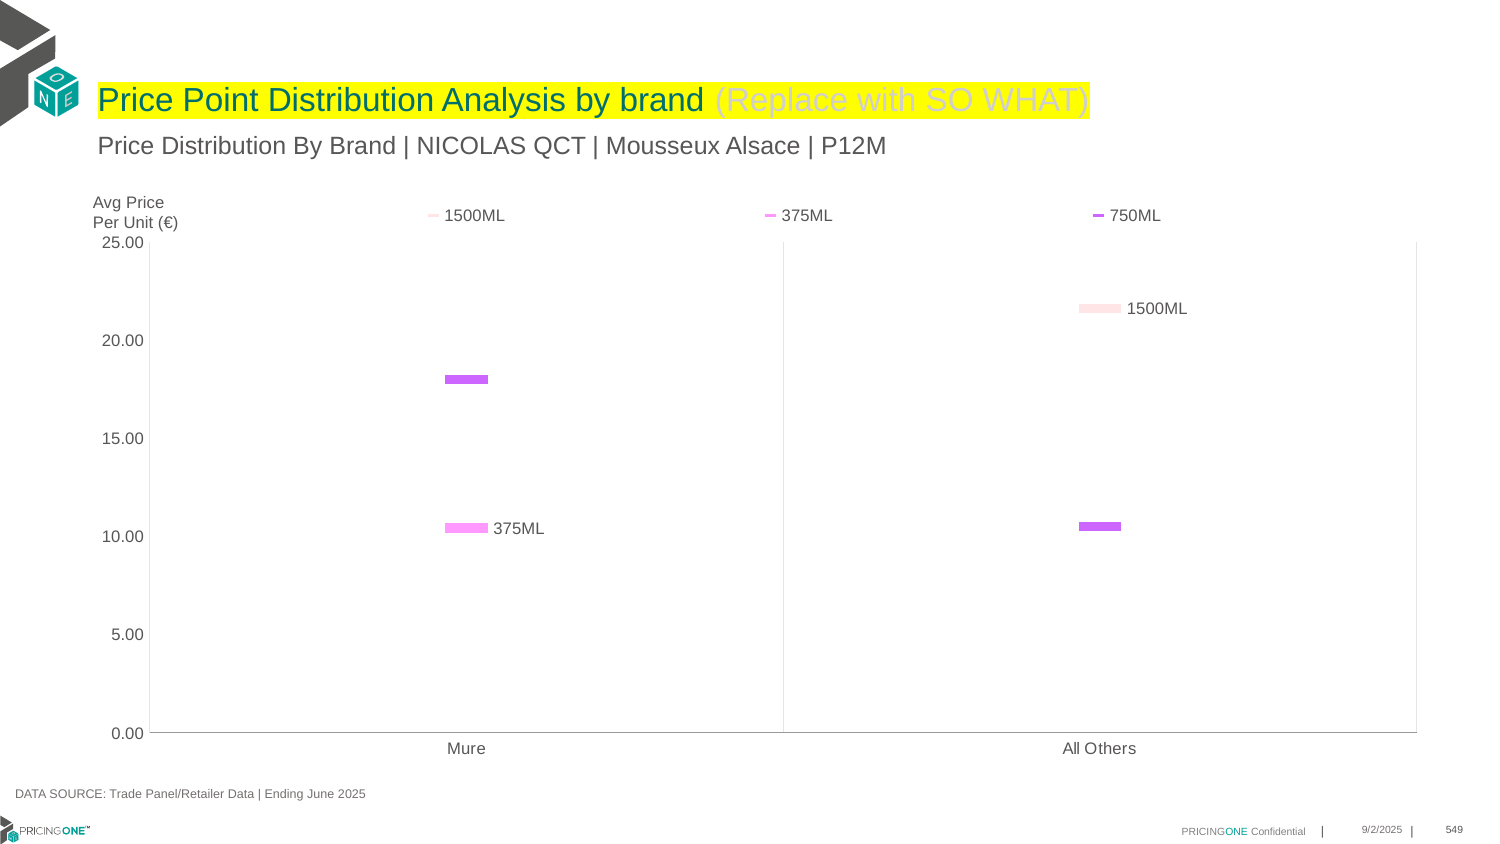

# Price Point Distribution Analysis by brand (Replace with SO WHAT)
Price Distribution By Brand | NICOLAS QCT | Mousseux Alsace | P12M

### Chart

| Category | 1500ML | 375ML | 750ML |
|---|---|---|---|
| Mure | None | 10.4207 | 17.979 |
| All Others | 21.6203 | None | 10.5125 |
Avg Price
Per Unit (€)
DATA SOURCE: Trade Panel/Retailer Data | Ending June 2025
9/2/2025
549